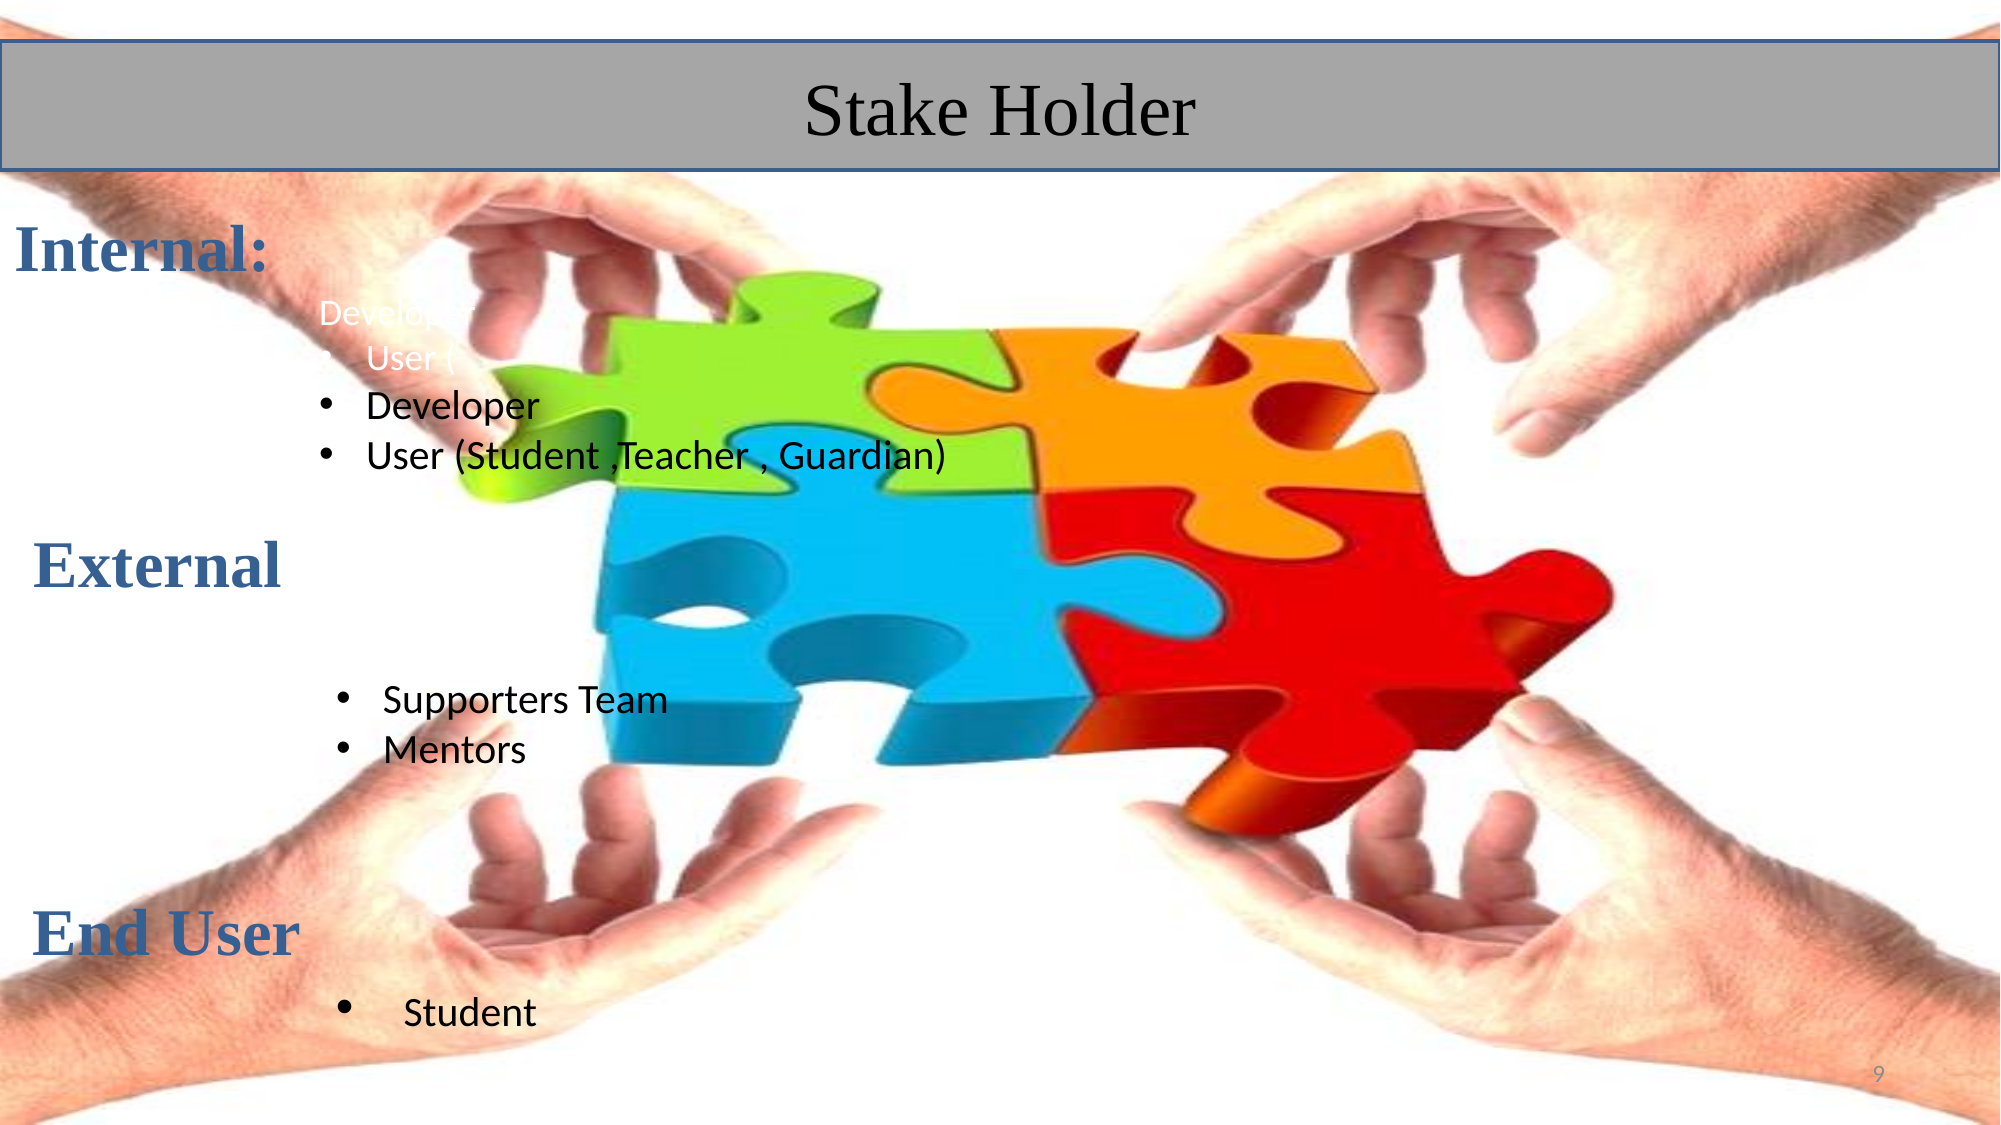

Stake Holder
  Internal:
Developer
User (
Developer
User (Student ,Teacher , Guardian)

   External
Supporters Team
Mentors

    End User
 Student
9